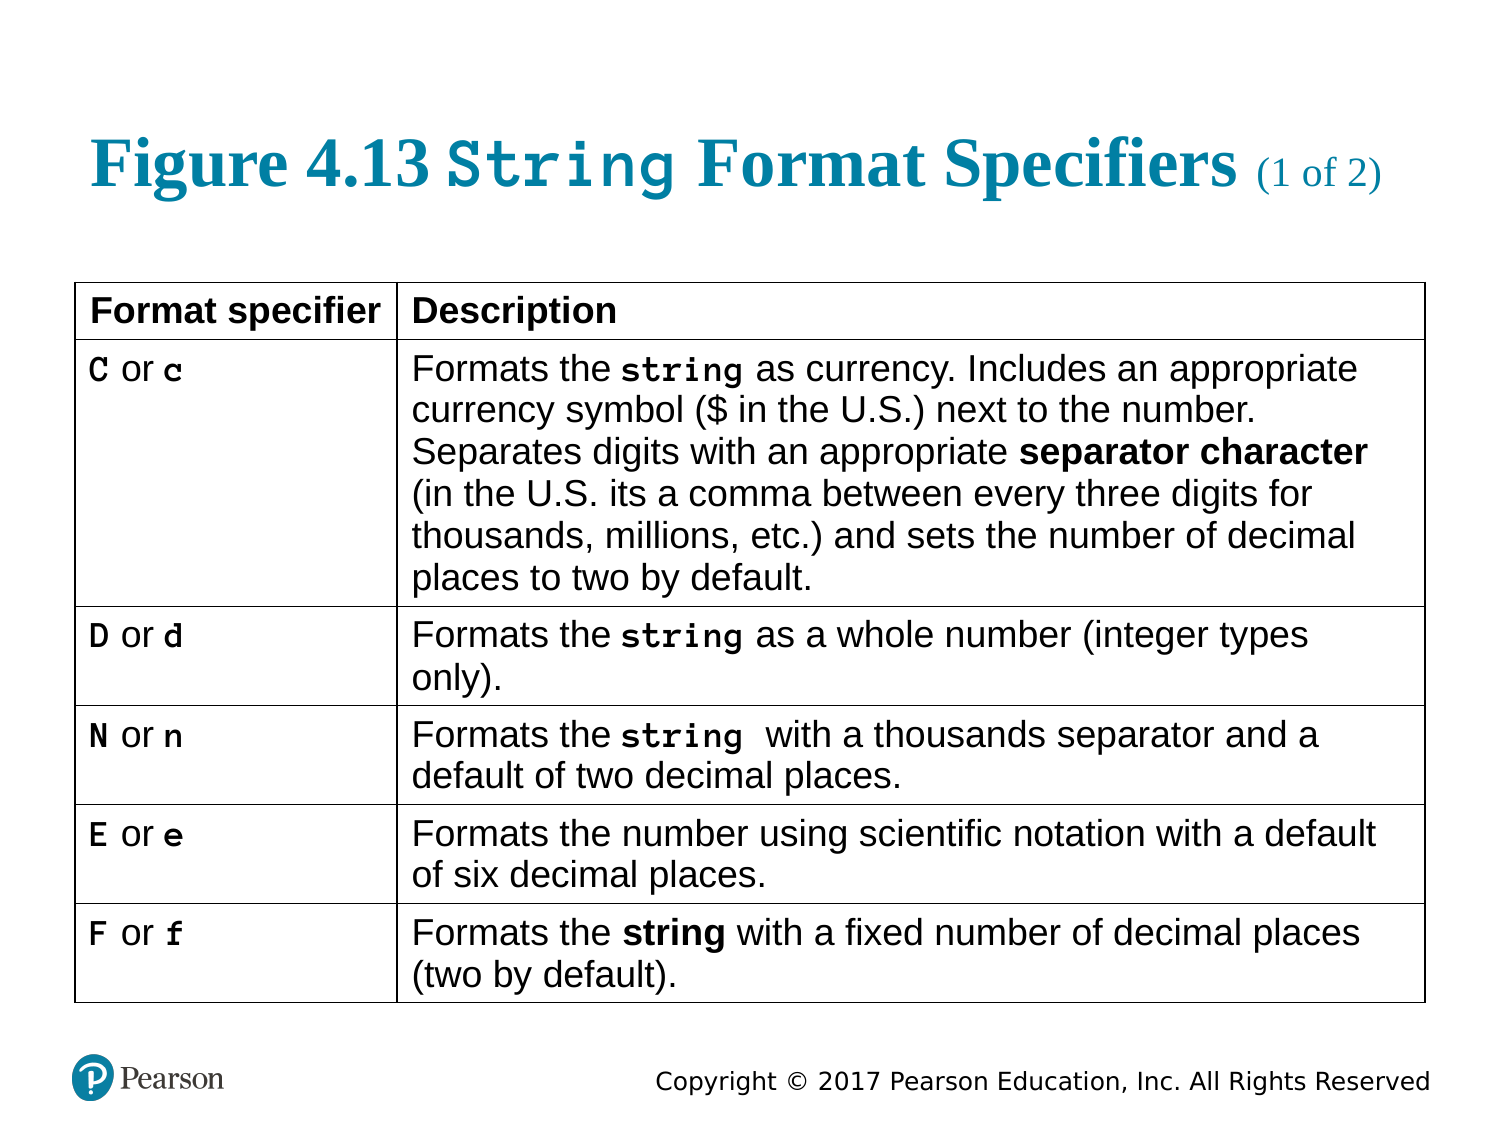

# Figure 4.13 String Format Specifiers (1 of 2)
| Format specifier | Description |
| --- | --- |
| C or c | Formats the string as currency. Includes an appropriate currency symbol ($ in the U.S.) next to the number. Separates digits with an appropriate separator character (in the U.S. its a comma between every three digits for thousands, millions, etc.) and sets the number of decimal places to two by default. |
| D or d | Formats the string as a whole number (integer types only). |
| N or n | Formats the string with a thousands separator and a default of two decimal places. |
| E or e | Formats the number using scientific notation with a default of six decimal places. |
| F or f | Formats the string with a fixed number of decimal places (two by default). |